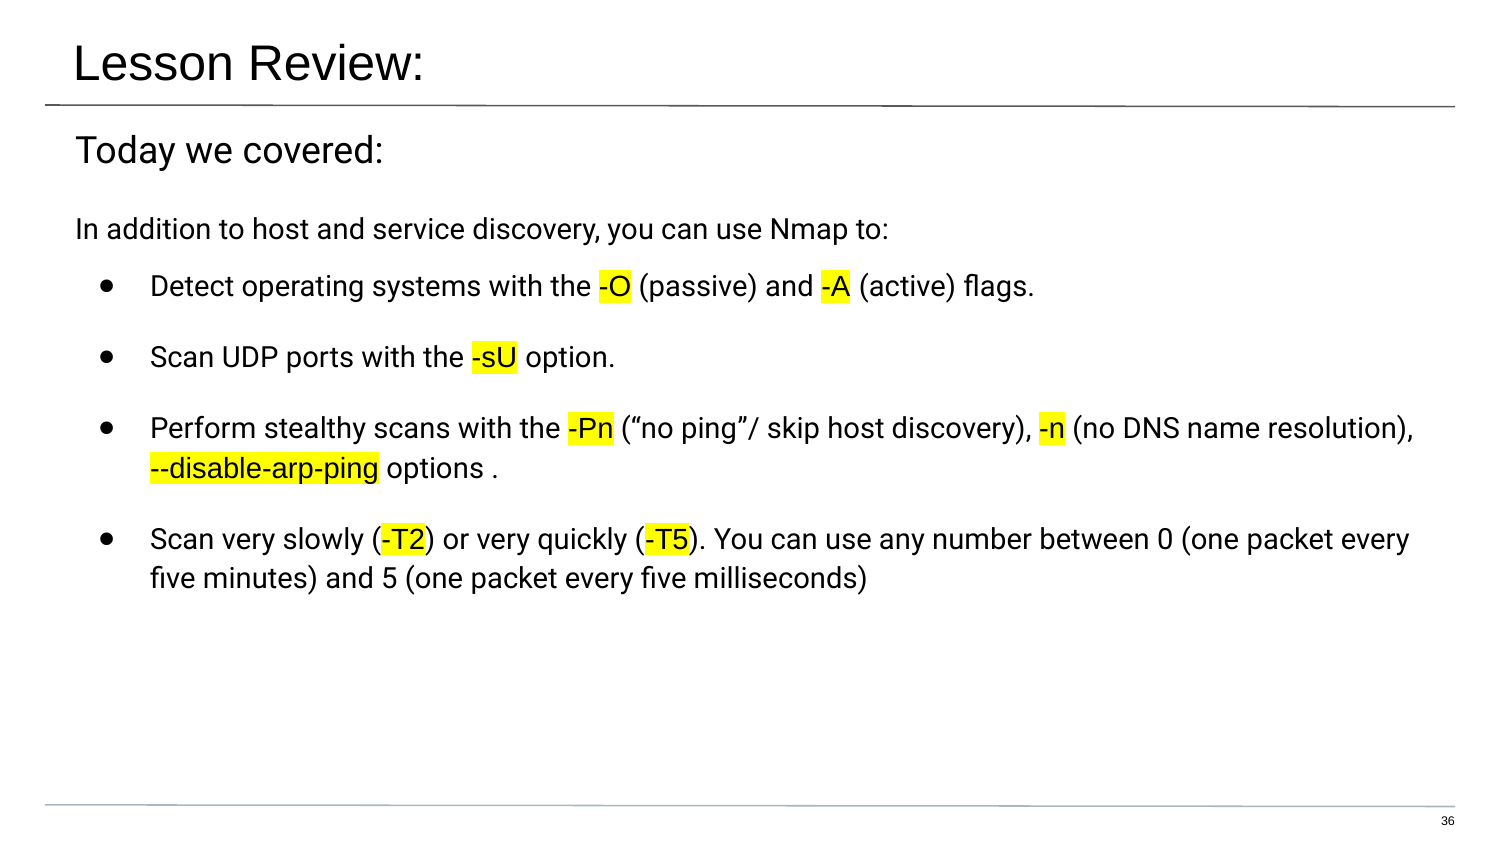

# Lesson Review:
Today we covered:
In addition to host and service discovery, you can use Nmap to:
Detect operating systems with the -O (passive) and -A (active) flags.
Scan UDP ports with the -sU option.
Perform stealthy scans with the -Pn (“no ping”/ skip host discovery), -n (no DNS name resolution), --disable-arp-ping options .
Scan very slowly (-T2) or very quickly (-T5). You can use any number between 0 (one packet every five minutes) and 5 (one packet every five milliseconds)

36